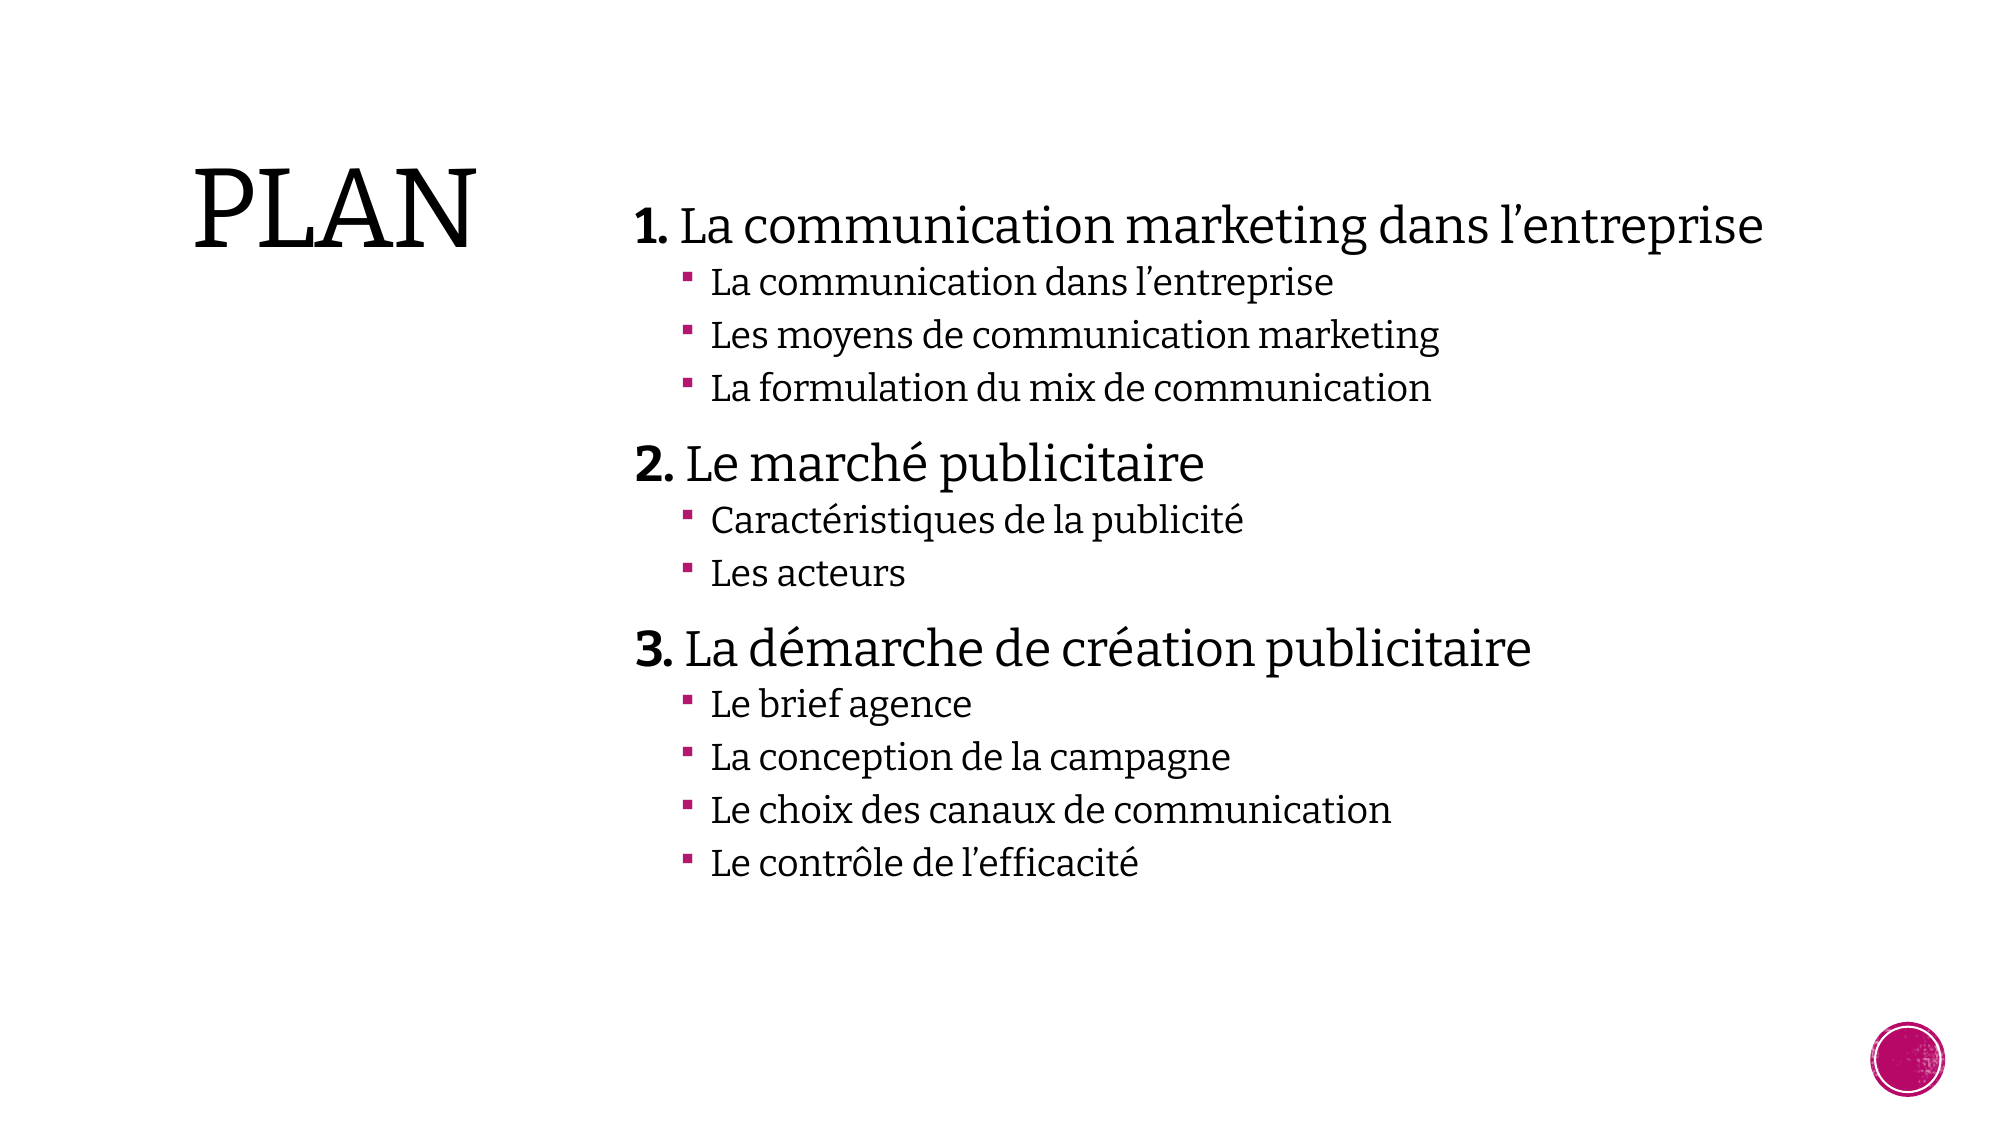

# Plan
1. La communication marketing dans l’entreprise
La communication dans l’entreprise
Les moyens de communication marketing
La formulation du mix de communication
2. Le marché publicitaire
Caractéristiques de la publicité
Les acteurs
3. La démarche de création publicitaire
Le brief agence
La conception de la campagne
Le choix des canaux de communication
Le contrôle de l’efficacité